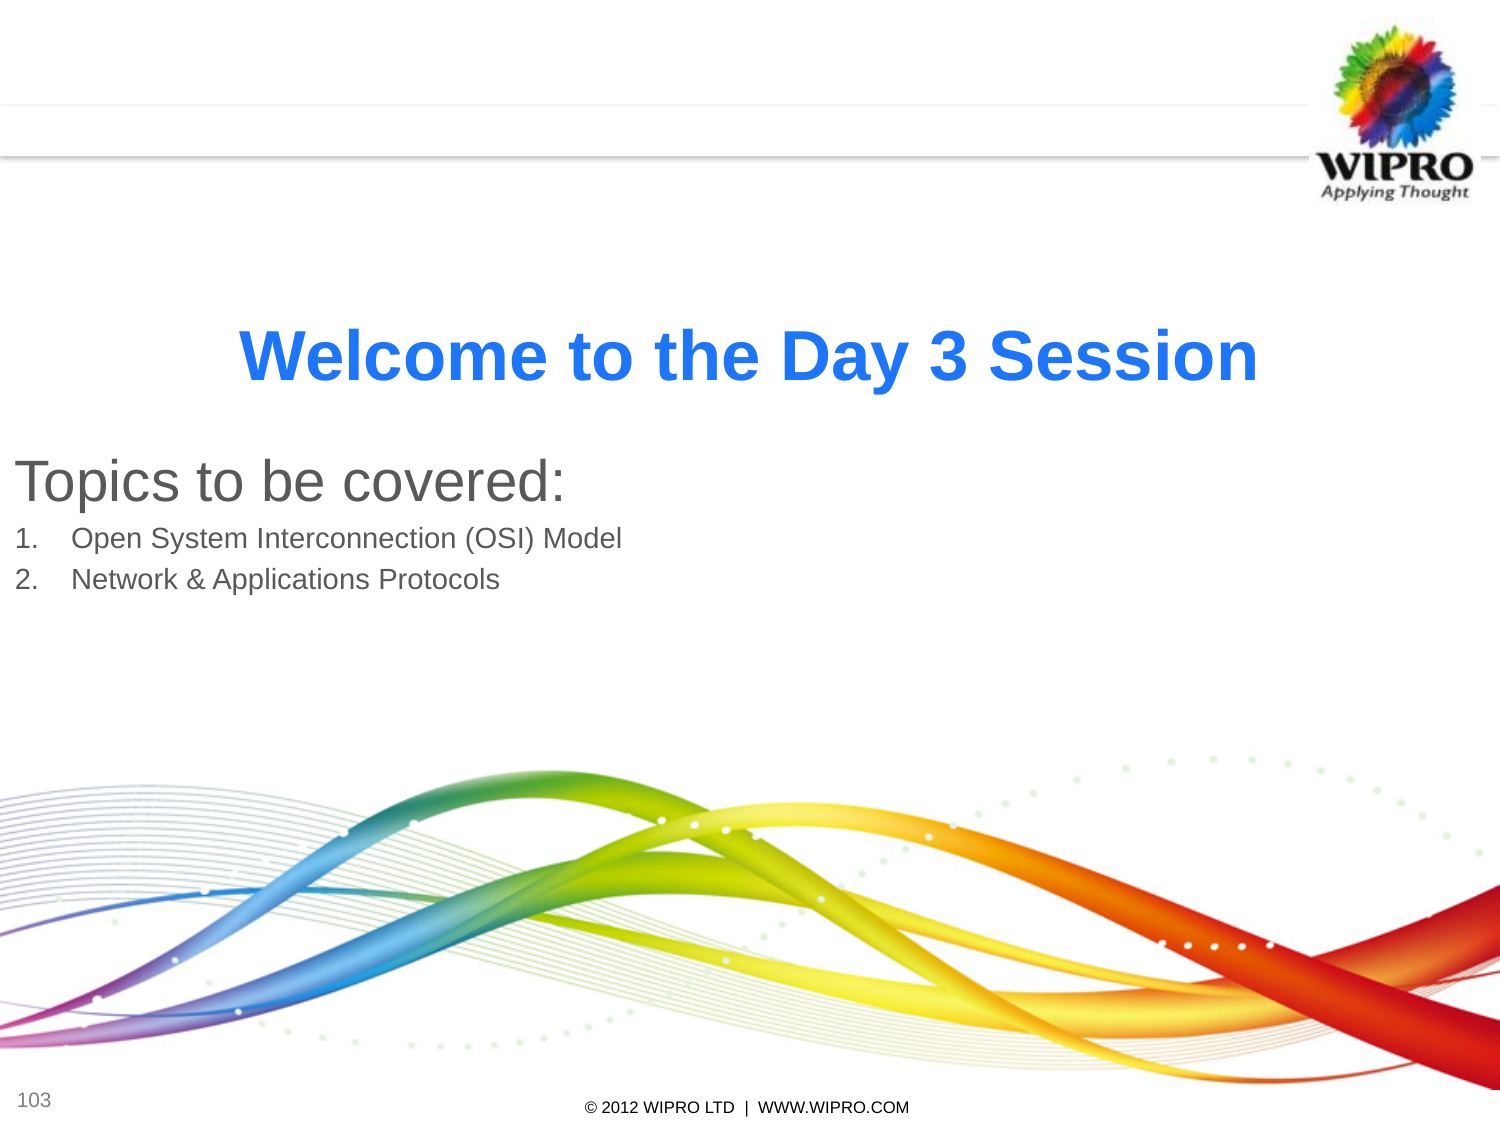

Welcome to the Day 3 Session
Topics to be covered:
Open System Interconnection (OSI) Model
Network & Applications Protocols